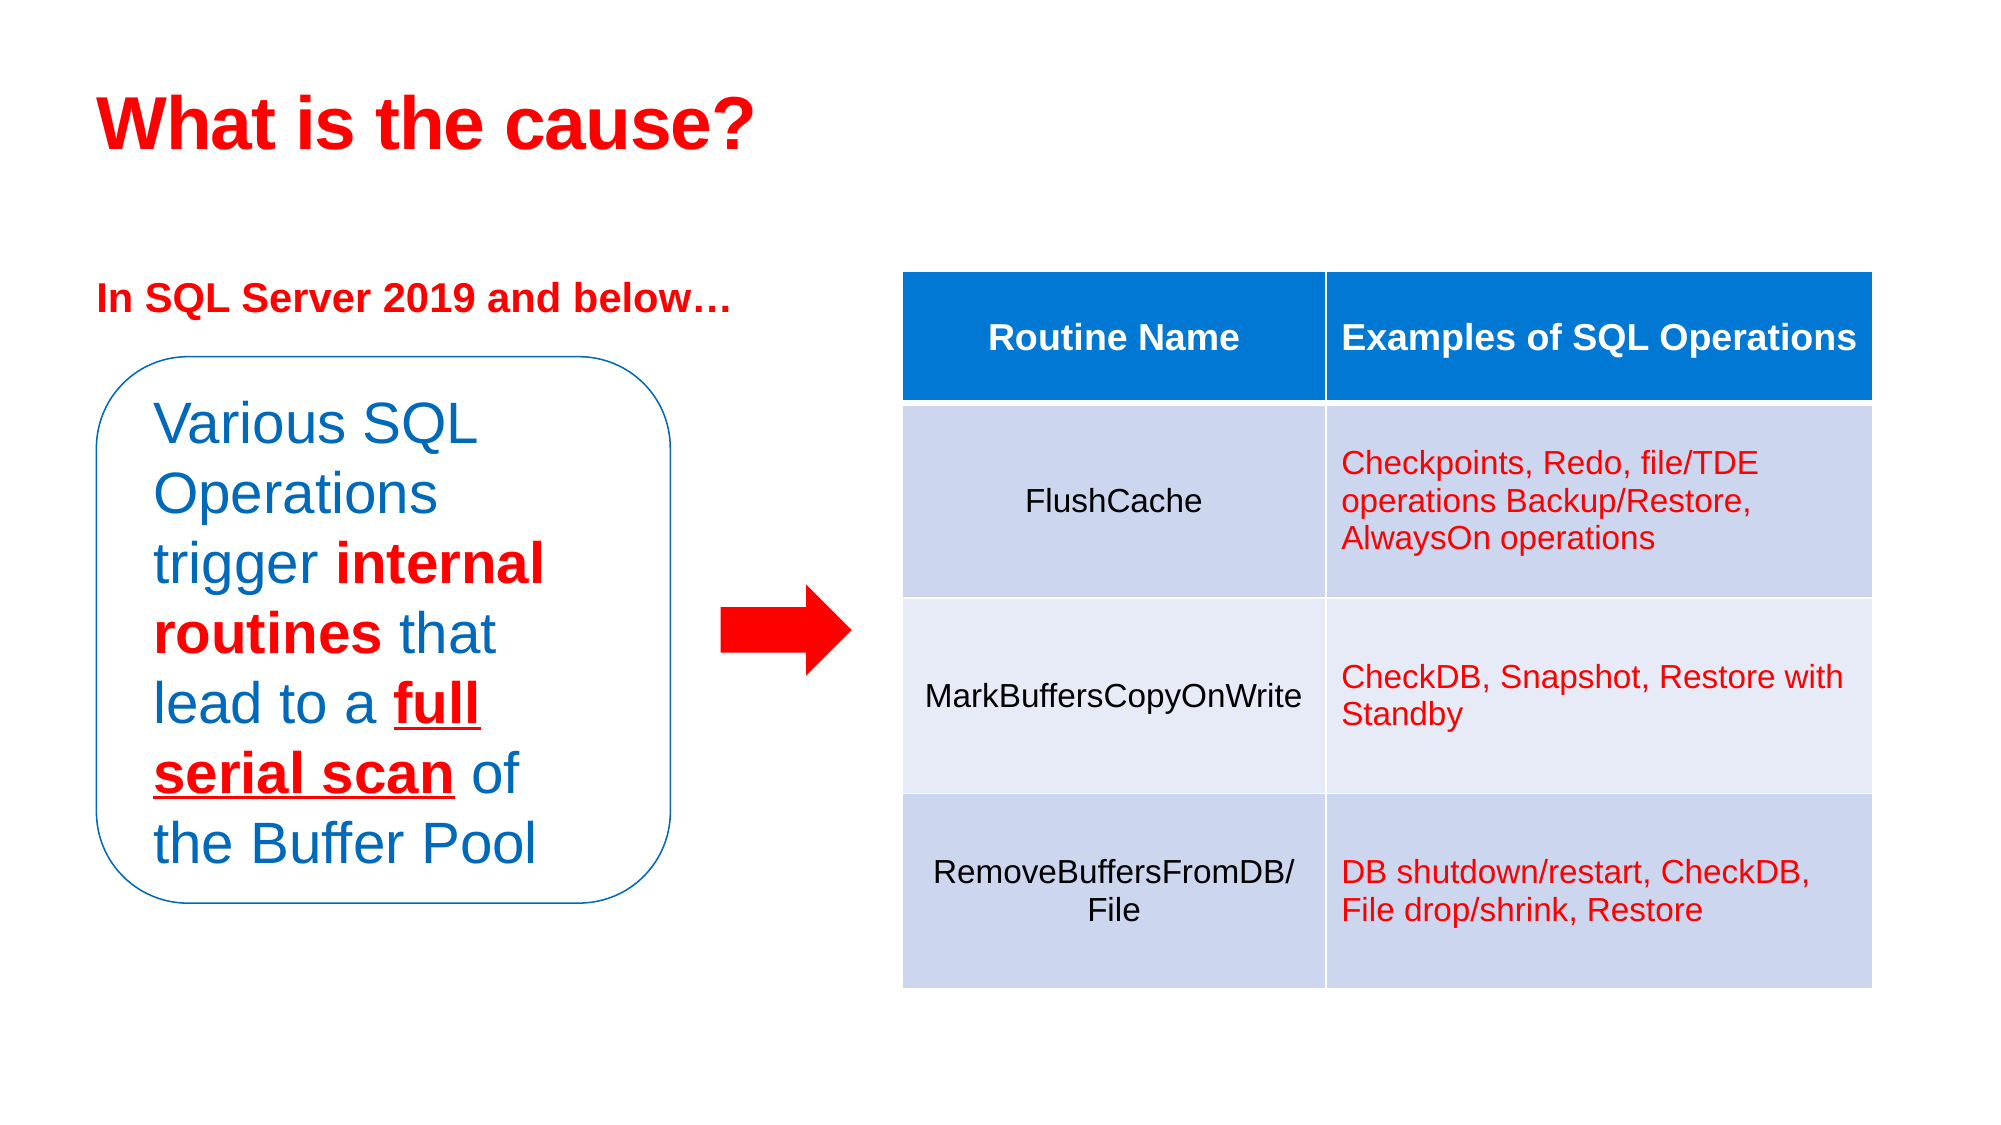

# What is the cause?
In SQL Server 2019 and below…
| Routine Name | Examples of SQL Operations |
| --- | --- |
| FlushCache | Checkpoints, Redo, file/TDE operations Backup/Restore, AlwaysOn operations |
| MarkBuffersCopyOnWrite | CheckDB, Snapshot, Restore with Standby |
| RemoveBuffersFromDB/File | DB shutdown/restart, CheckDB, File drop/shrink, Restore |
Various SQL Operations trigger internal routines that lead to a full serial scan of the Buffer Pool